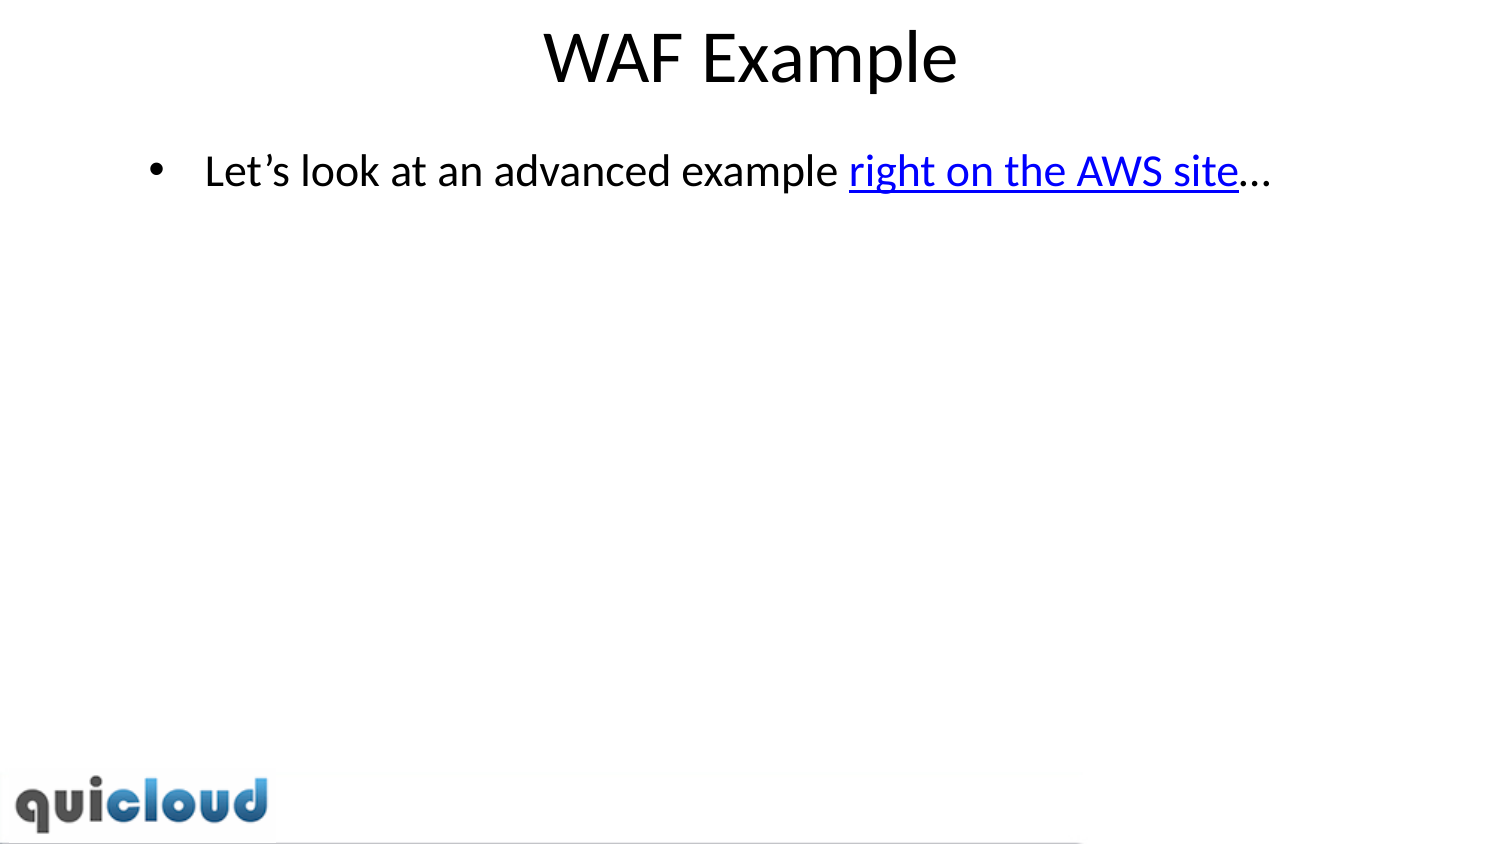

# WAF Example
Let’s look at an advanced example right on the AWS site…